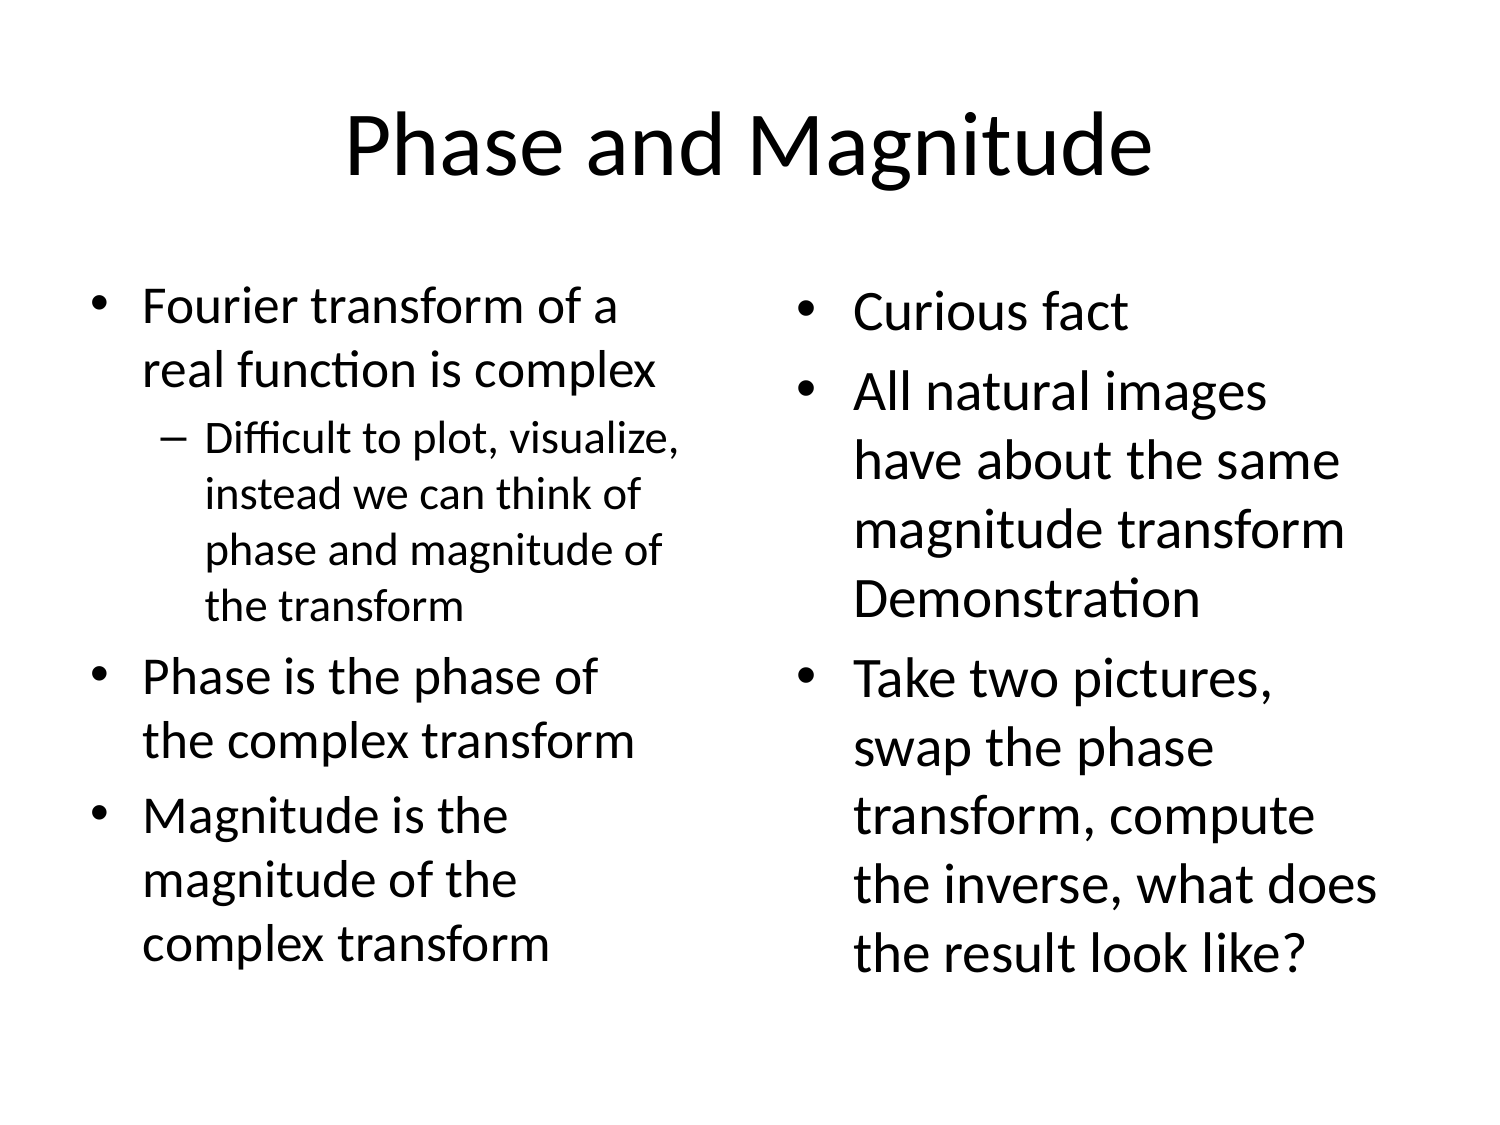

# Phase and Magnitude
Fourier transform of a real function is complex
Difficult to plot, visualize, instead we can think of phase and magnitude of the transform
Phase is the phase of the complex transform
Magnitude is the magnitude of the complex transform
Curious fact
All natural images have about the same magnitude transform Demonstration
Take two pictures, swap the phase transform, compute the inverse, what does the result look like?